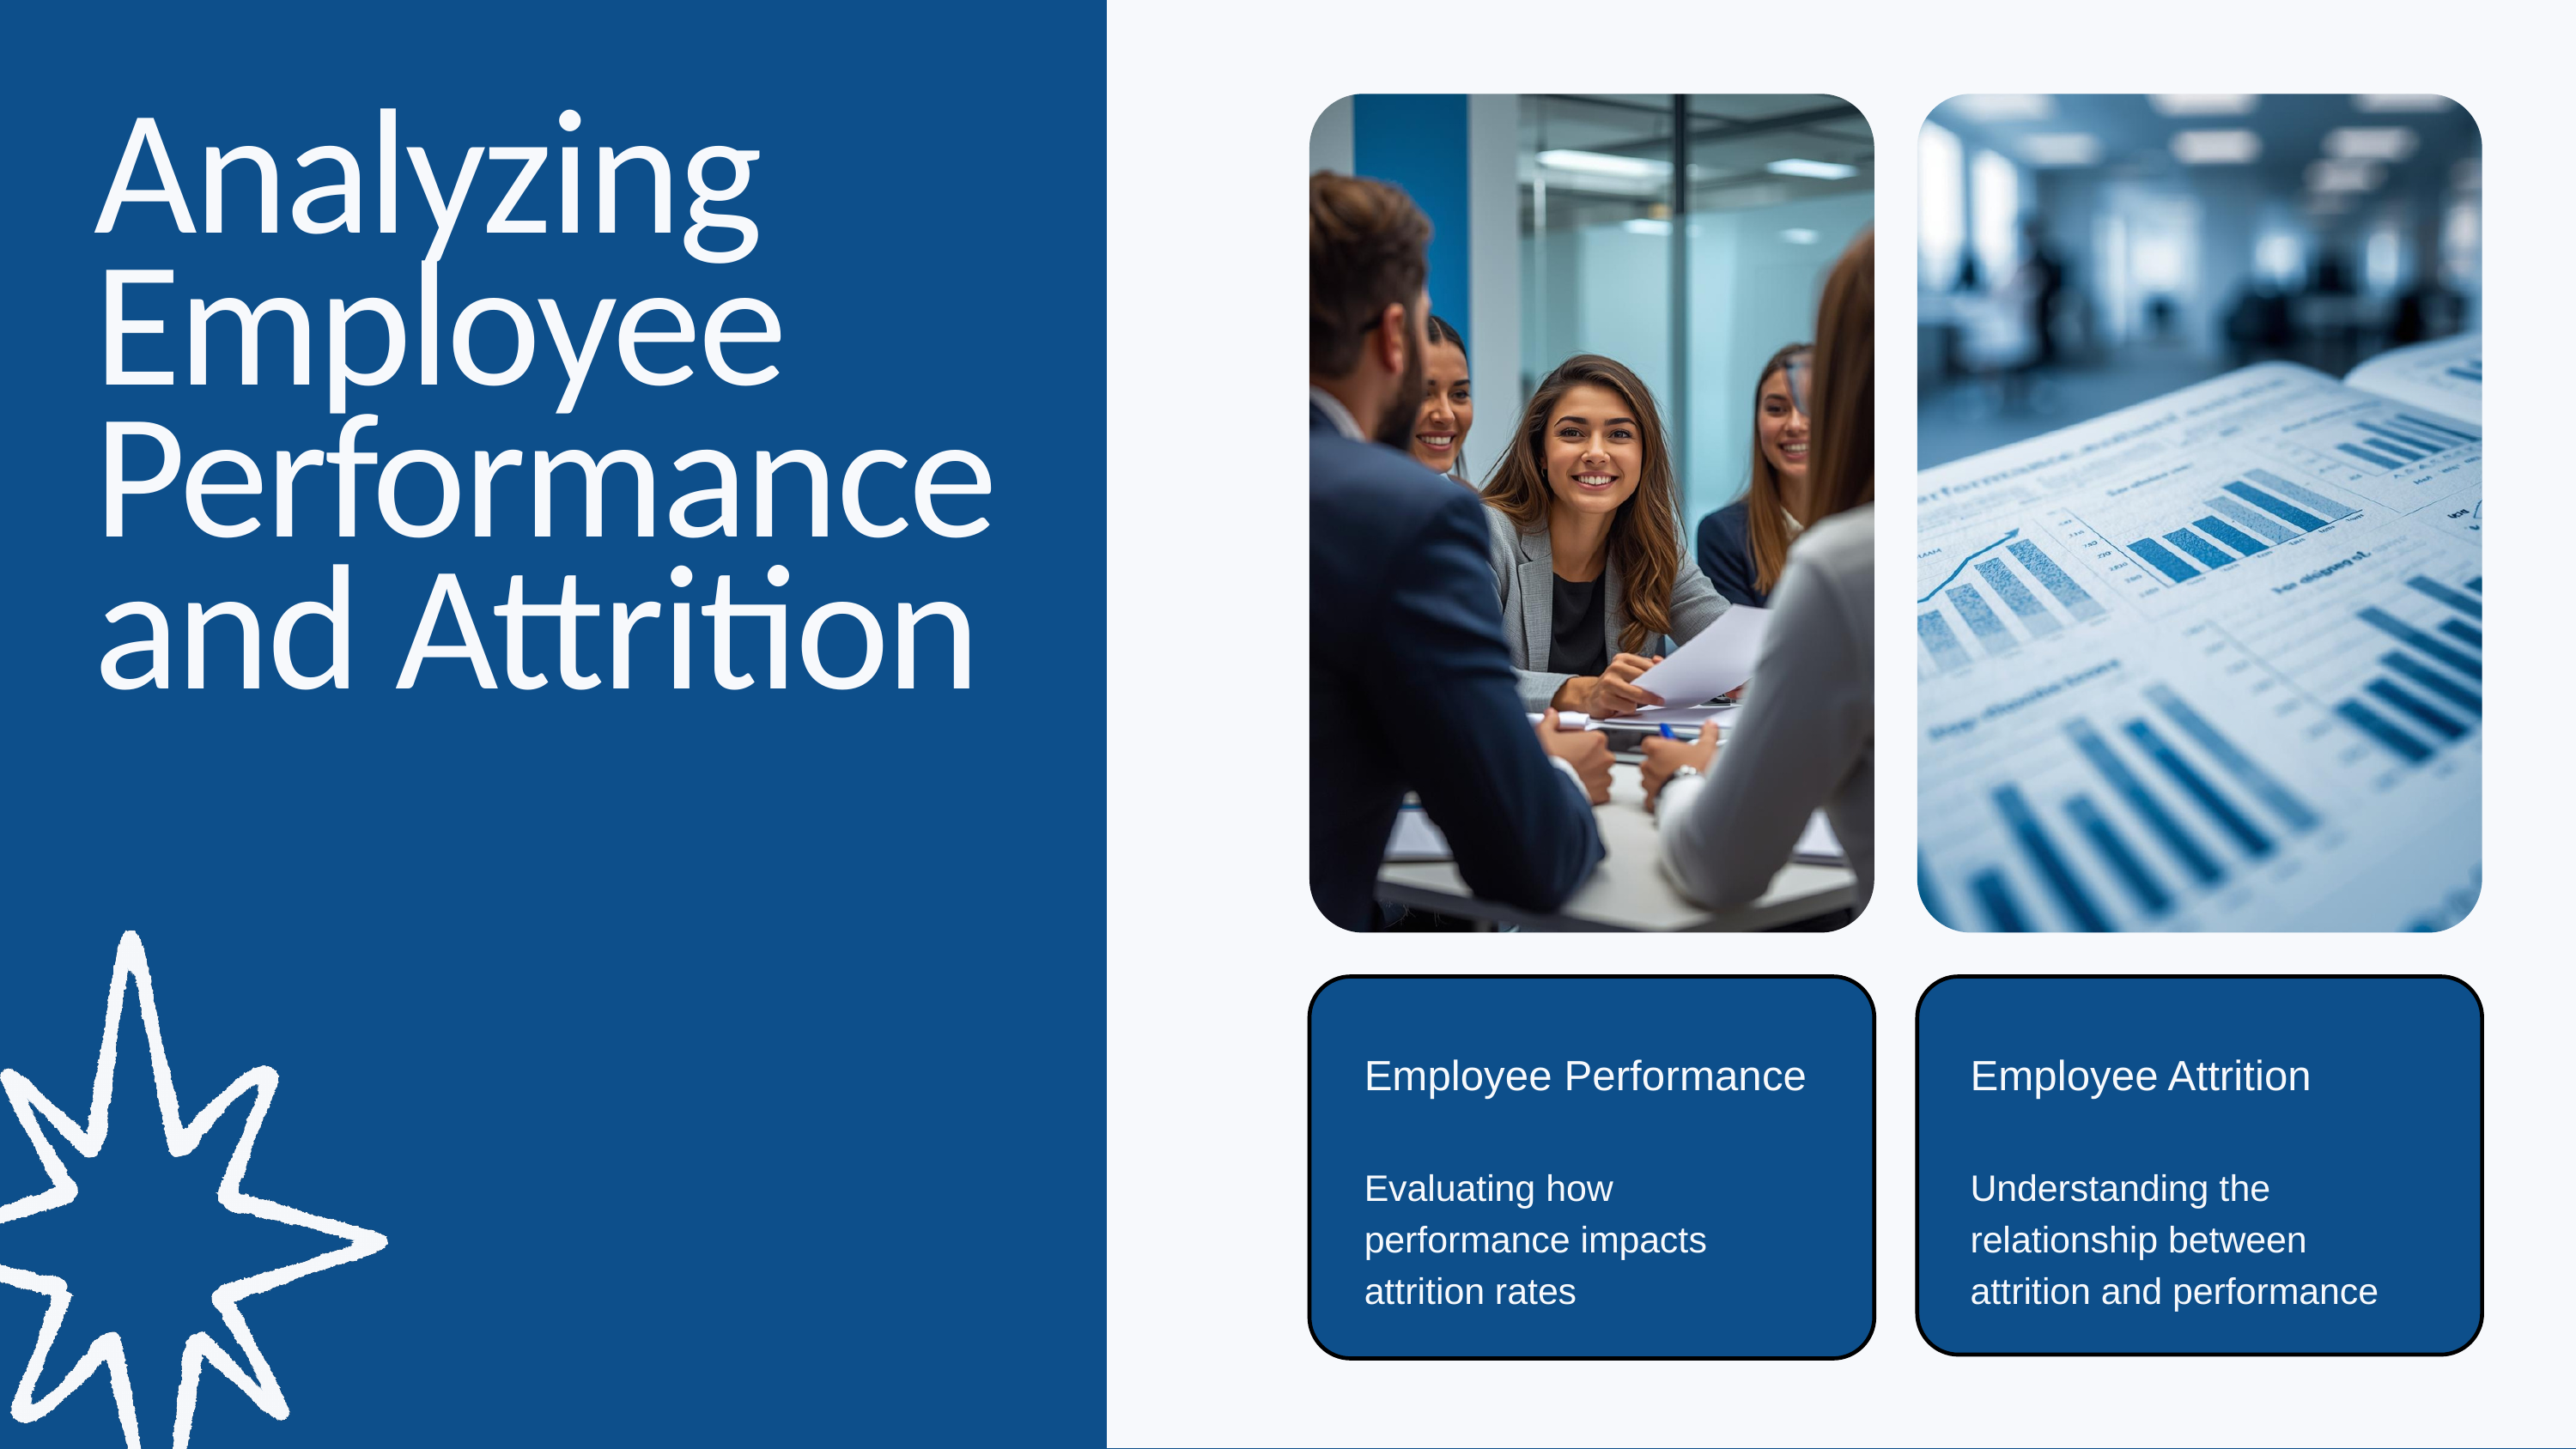

Analyzing Employee Performance and Attrition

Employee Performance
Evaluating how performance impacts attrition rates
Employee Attrition
Understanding the relationship between attrition and performance